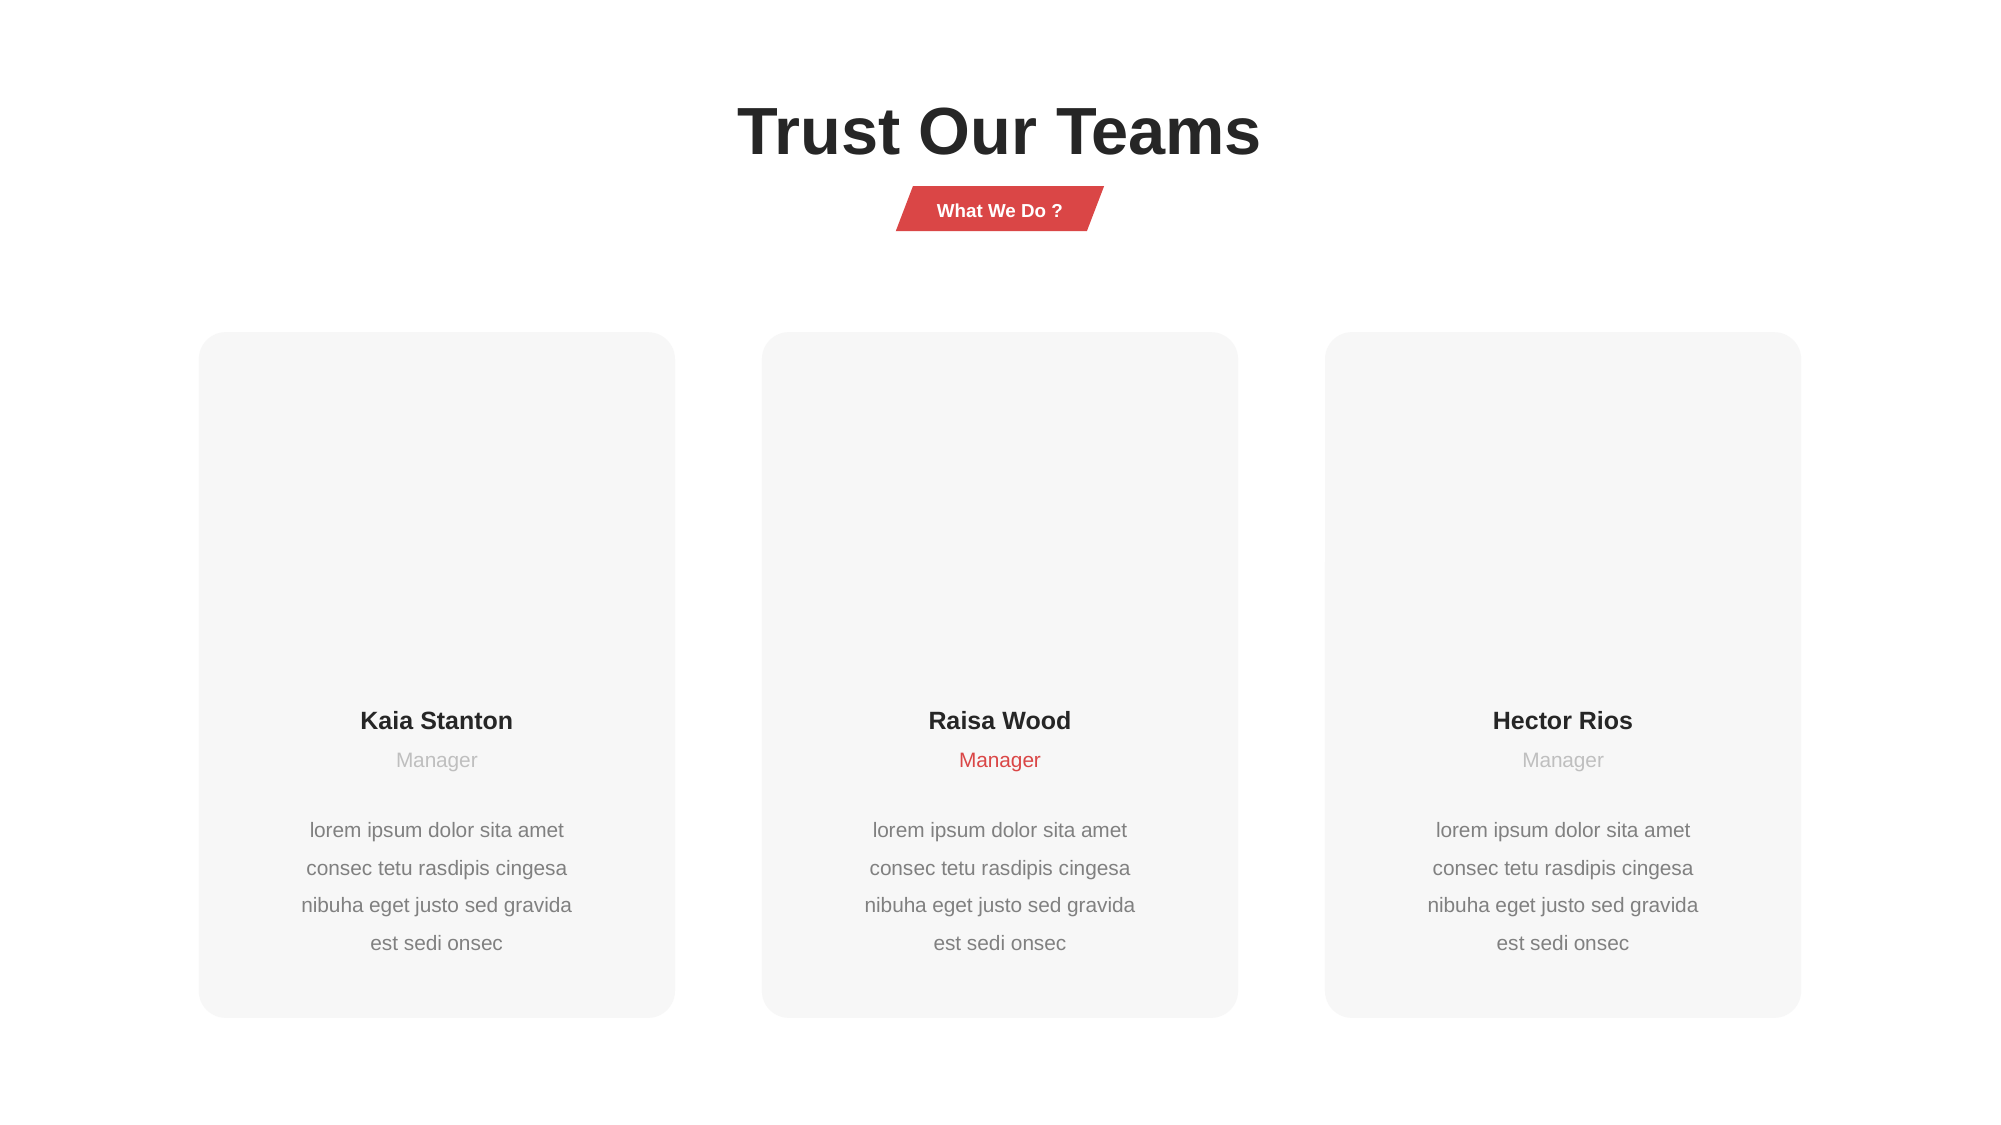

Trust Our Teams

What We Do ?

Kaia Stanton
Raisa Wood
Hector Rios
Manager
Manager
Manager
lorem ipsum dolor sita amet consec tetu rasdipis cingesa nibuha eget justo sed gravida est sedi onsec
lorem ipsum dolor sita amet consec tetu rasdipis cingesa nibuha eget justo sed gravida est sedi onsec
lorem ipsum dolor sita amet consec tetu rasdipis cingesa nibuha eget justo sed gravida est sedi onsec